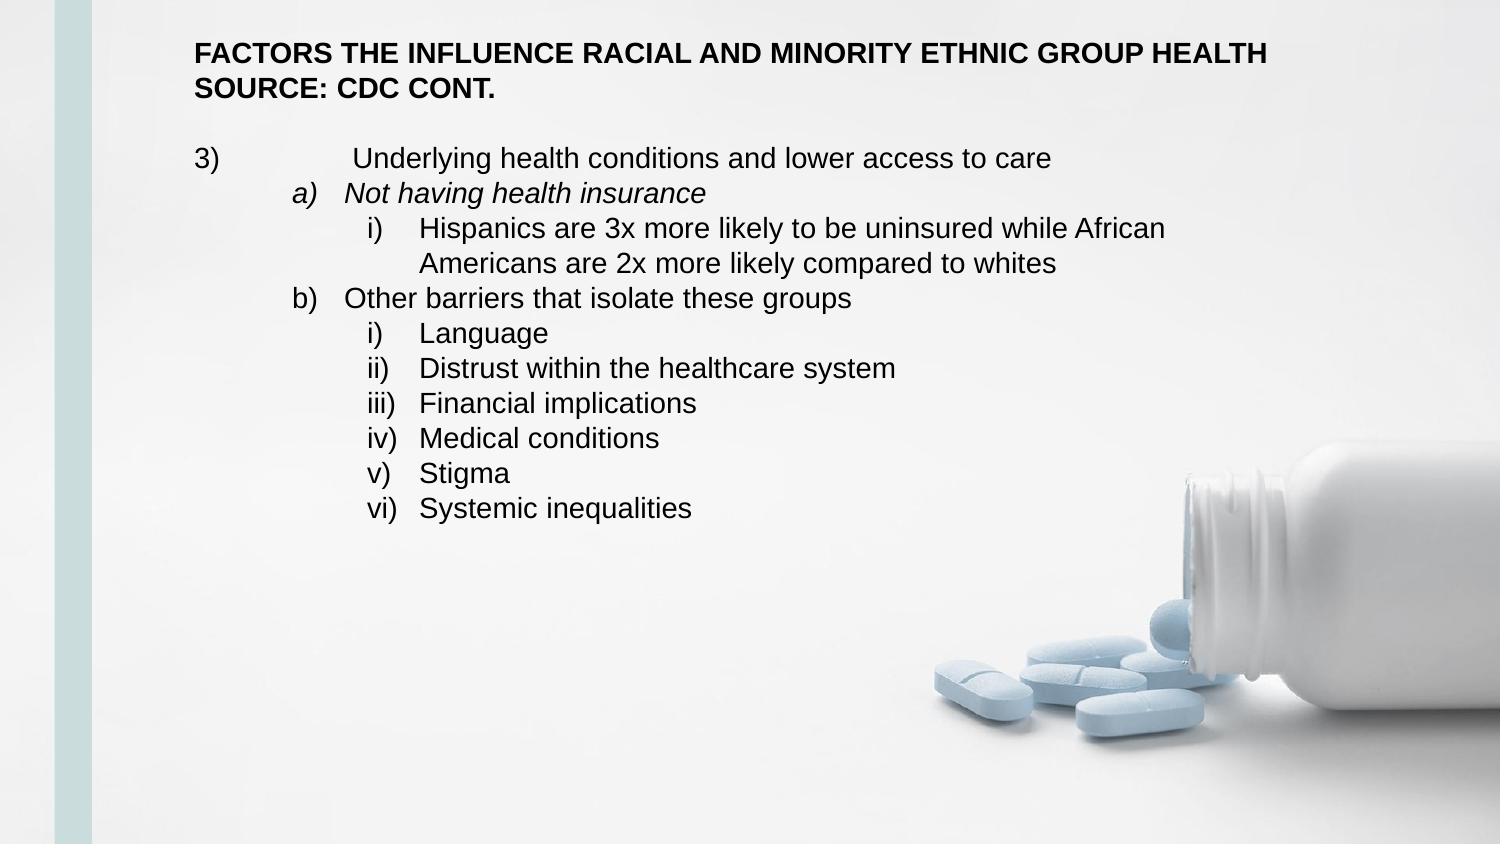

FACTORS THE INFLUENCE RACIAL AND MINORITY ETHNIC GROUP HEALTH  SOURCE: CDC CONT.

3)	 Underlying health conditions and lower access to care
Not having health insurance
Hispanics are 3x more likely to be uninsured while African Americans are 2x more likely compared to whites
Other barriers that isolate these groups
Language
Distrust within the healthcare system
Financial implications
Medical conditions
Stigma
Systemic inequalities